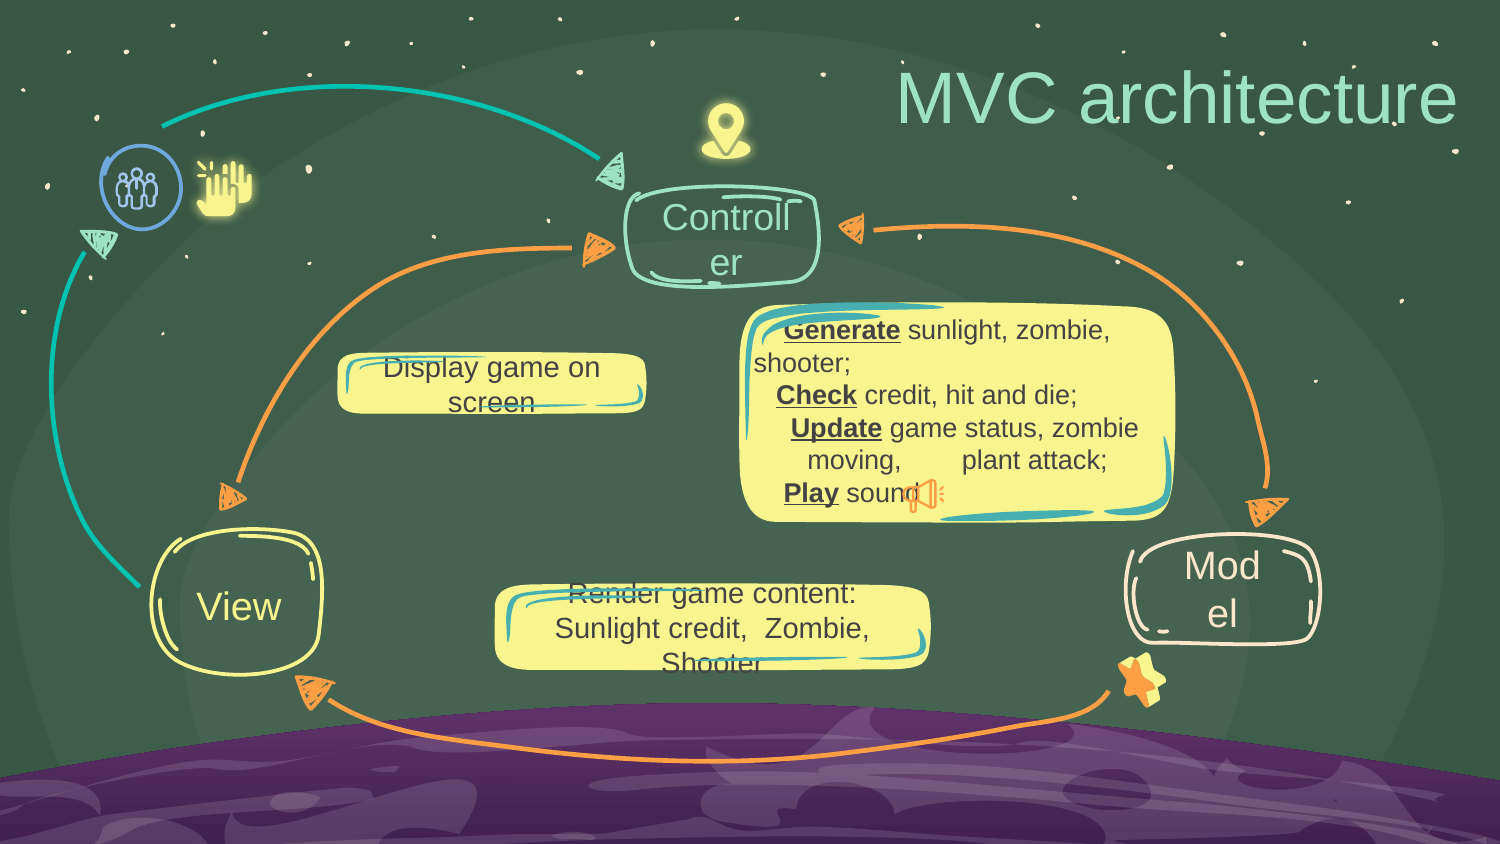

# MVC architecture

Controller

    Generate sunlight, zombie, shooter;
   Check credit, hit and die;
  Update game status, zombie moving,        plant attack;
    Play sound

Display game on screen

View

Model

Render game content:
Sunlight credit,  Zombie, Shooter